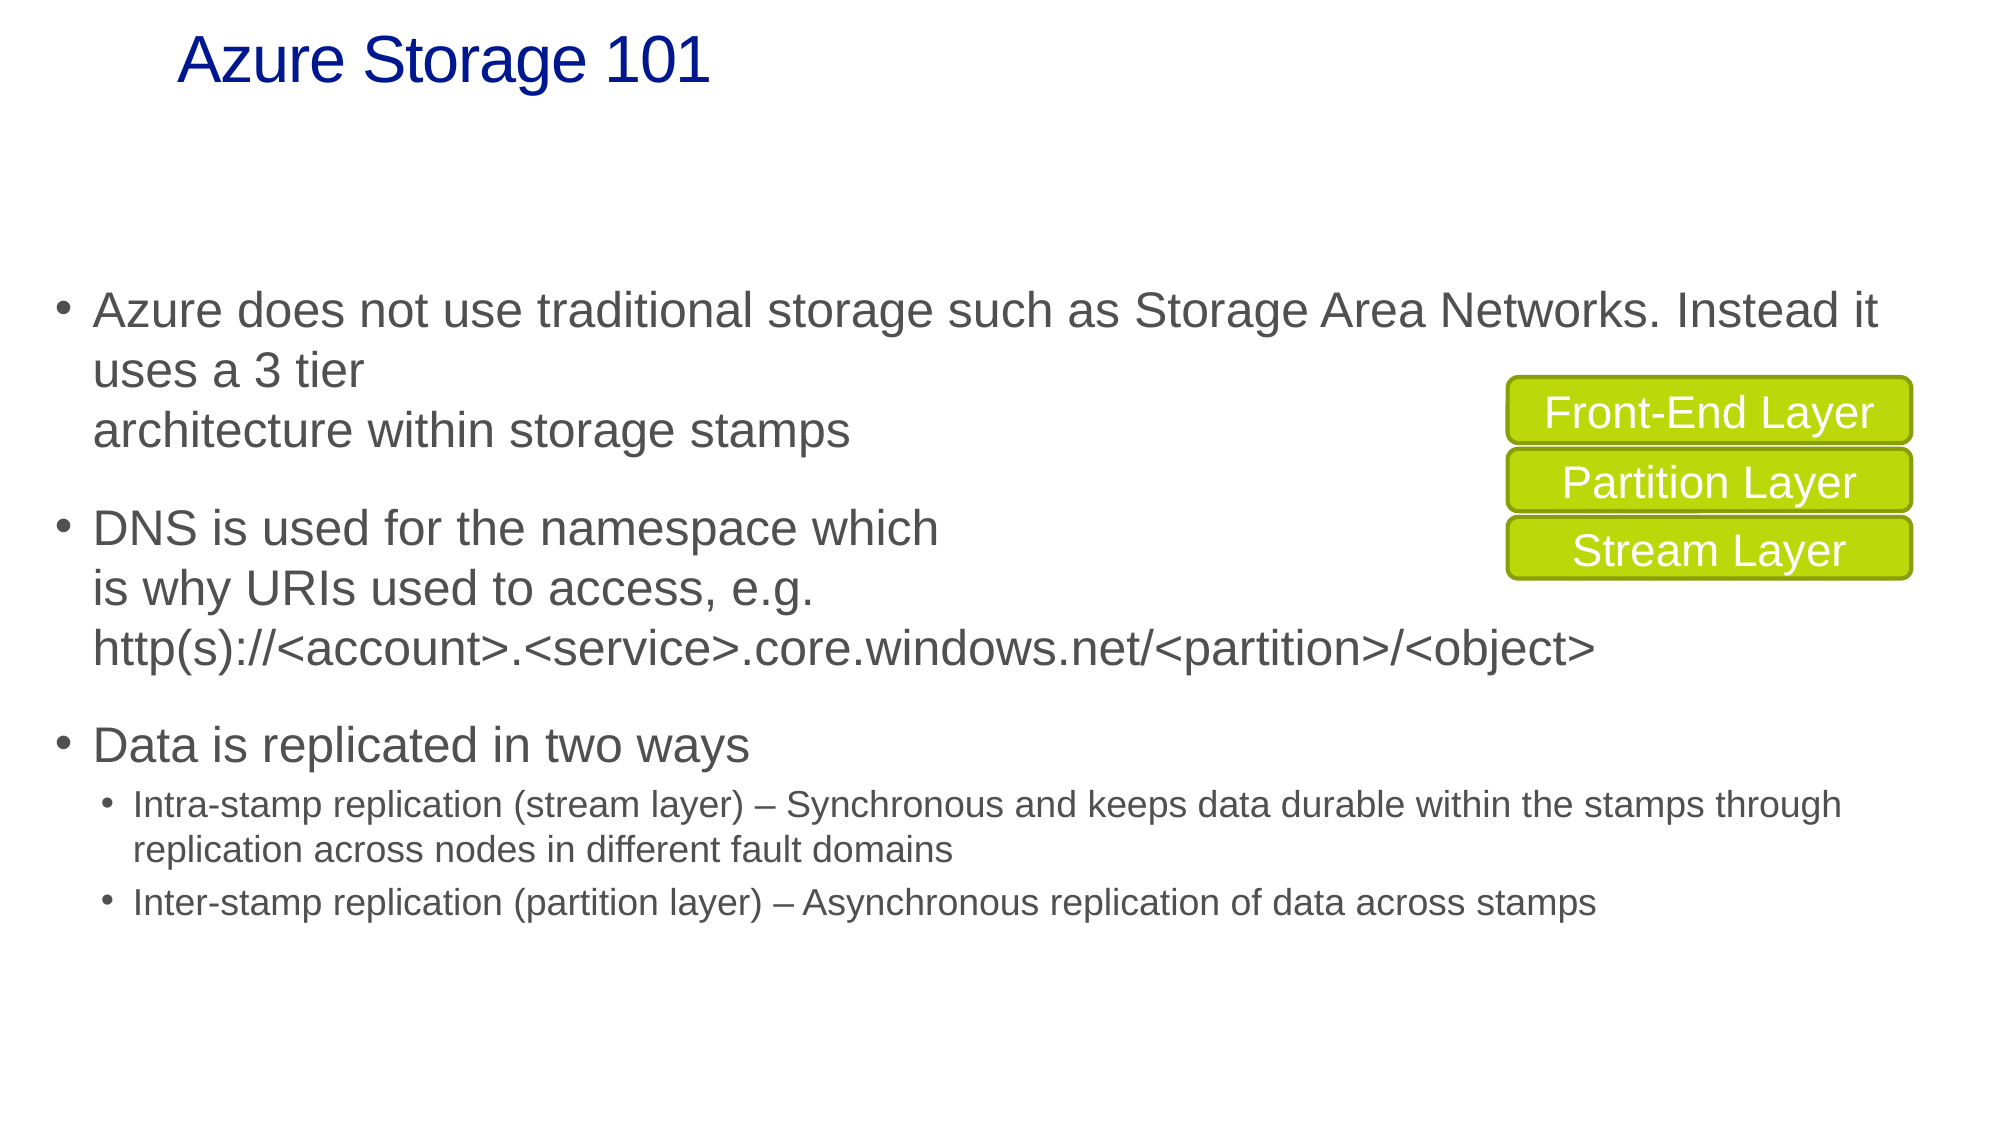

# Azure Storage 101
Azure does not use traditional storage such as Storage Area Networks. Instead it uses a 3 tier
architecture within storage stamps
DNS is used for the namespace which
is why URIs used to access, e.g.
http(s)://<account>.<service>.core.windows.net/<partition>/<object>
Data is replicated in two ways
Intra-stamp replication (stream layer) – Synchronous and keeps data durable within the stamps through replication across nodes in different fault domains
Inter-stamp replication (partition layer) – Asynchronous replication of data across stamps

Front-End Layer
Partition Layer
Stream Layer